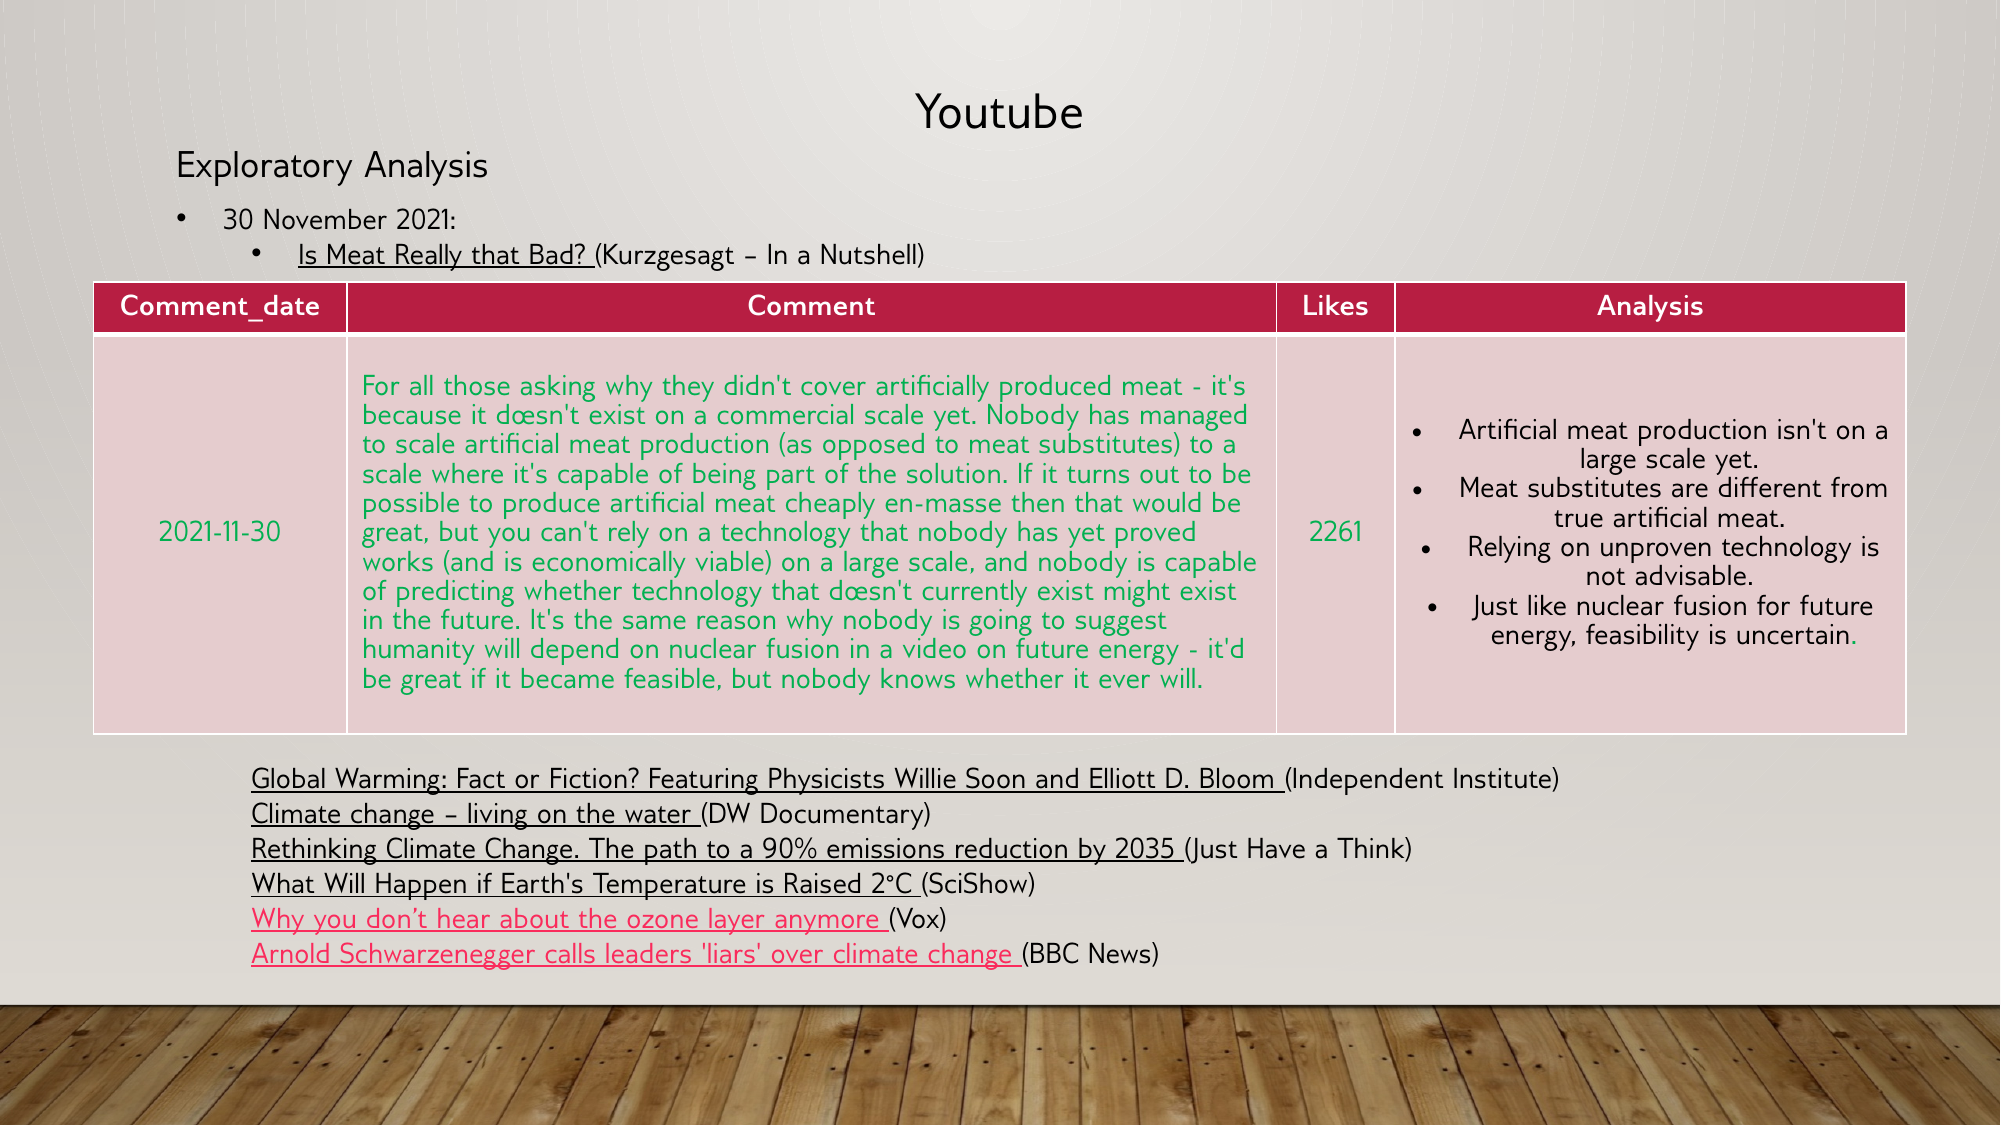

Youtube
Exploratory Analysis
30 November 2021:
Is Meat Really that Bad? (Kurzgesagt – In a Nutshell)

Global Warming: Fact or Fiction? Featuring Physicists Willie Soon and Elliott D. Bloom (Independent Institute)
Climate change – living on the water (DW Documentary)
Rethinking Climate Change. The path to a 90% emissions reduction by 2035 (Just Have a Think)
What Will Happen if Earth's Temperature is Raised 2°C (SciShow)
Why you don’t hear about the ozone layer anymore (Vox)
Arnold Schwarzenegger calls leaders 'liars' over climate change (BBC News)
| Comment\_date | Comment | Likes | Analysis |
| --- | --- | --- | --- |
| 2021-11-30 | For all those asking why they didn't cover artificially produced meat - it's because it doesn't exist on a commercial scale yet. Nobody has managed to scale artificial meat production (as opposed to meat substitutes) to a scale where it's capable of being part of the solution. If it turns out to be possible to produce artificial meat cheaply en-masse then that would be great, but you can't rely on a technology that nobody has yet proved works (and is economically viable) on a large scale, and nobody is capable of predicting whether technology that doesn't currently exist might exist in the future. It's the same reason why nobody is going to suggest humanity will depend on nuclear fusion in a video on future energy - it'd be great if it became feasible, but nobody knows whether it ever will. | 2261 | Artificial meat production isn't on a large scale yet. Meat substitutes are different from true artificial meat. Relying on unproven technology is not advisable. Just like nuclear fusion for future energy, feasibility is uncertain. |